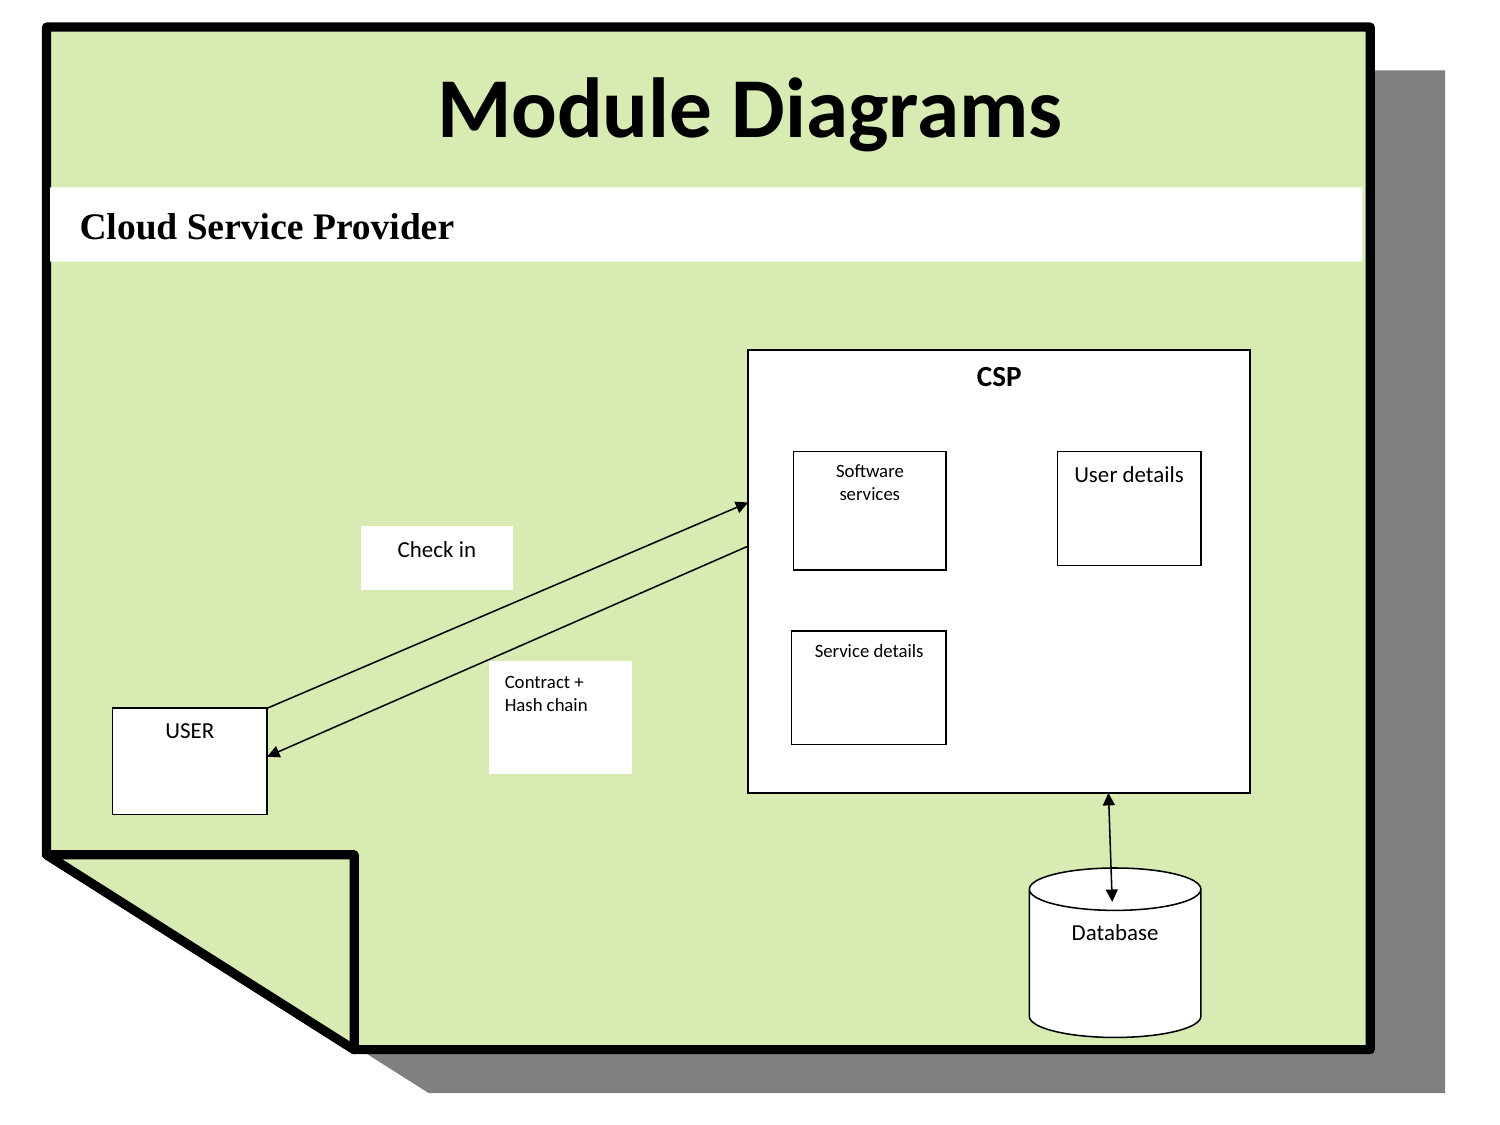

# Module Diagrams
Cloud Service Provider
CSP
Software services
User details
Check in
Service details
Contract + Hash chain
USER
Database